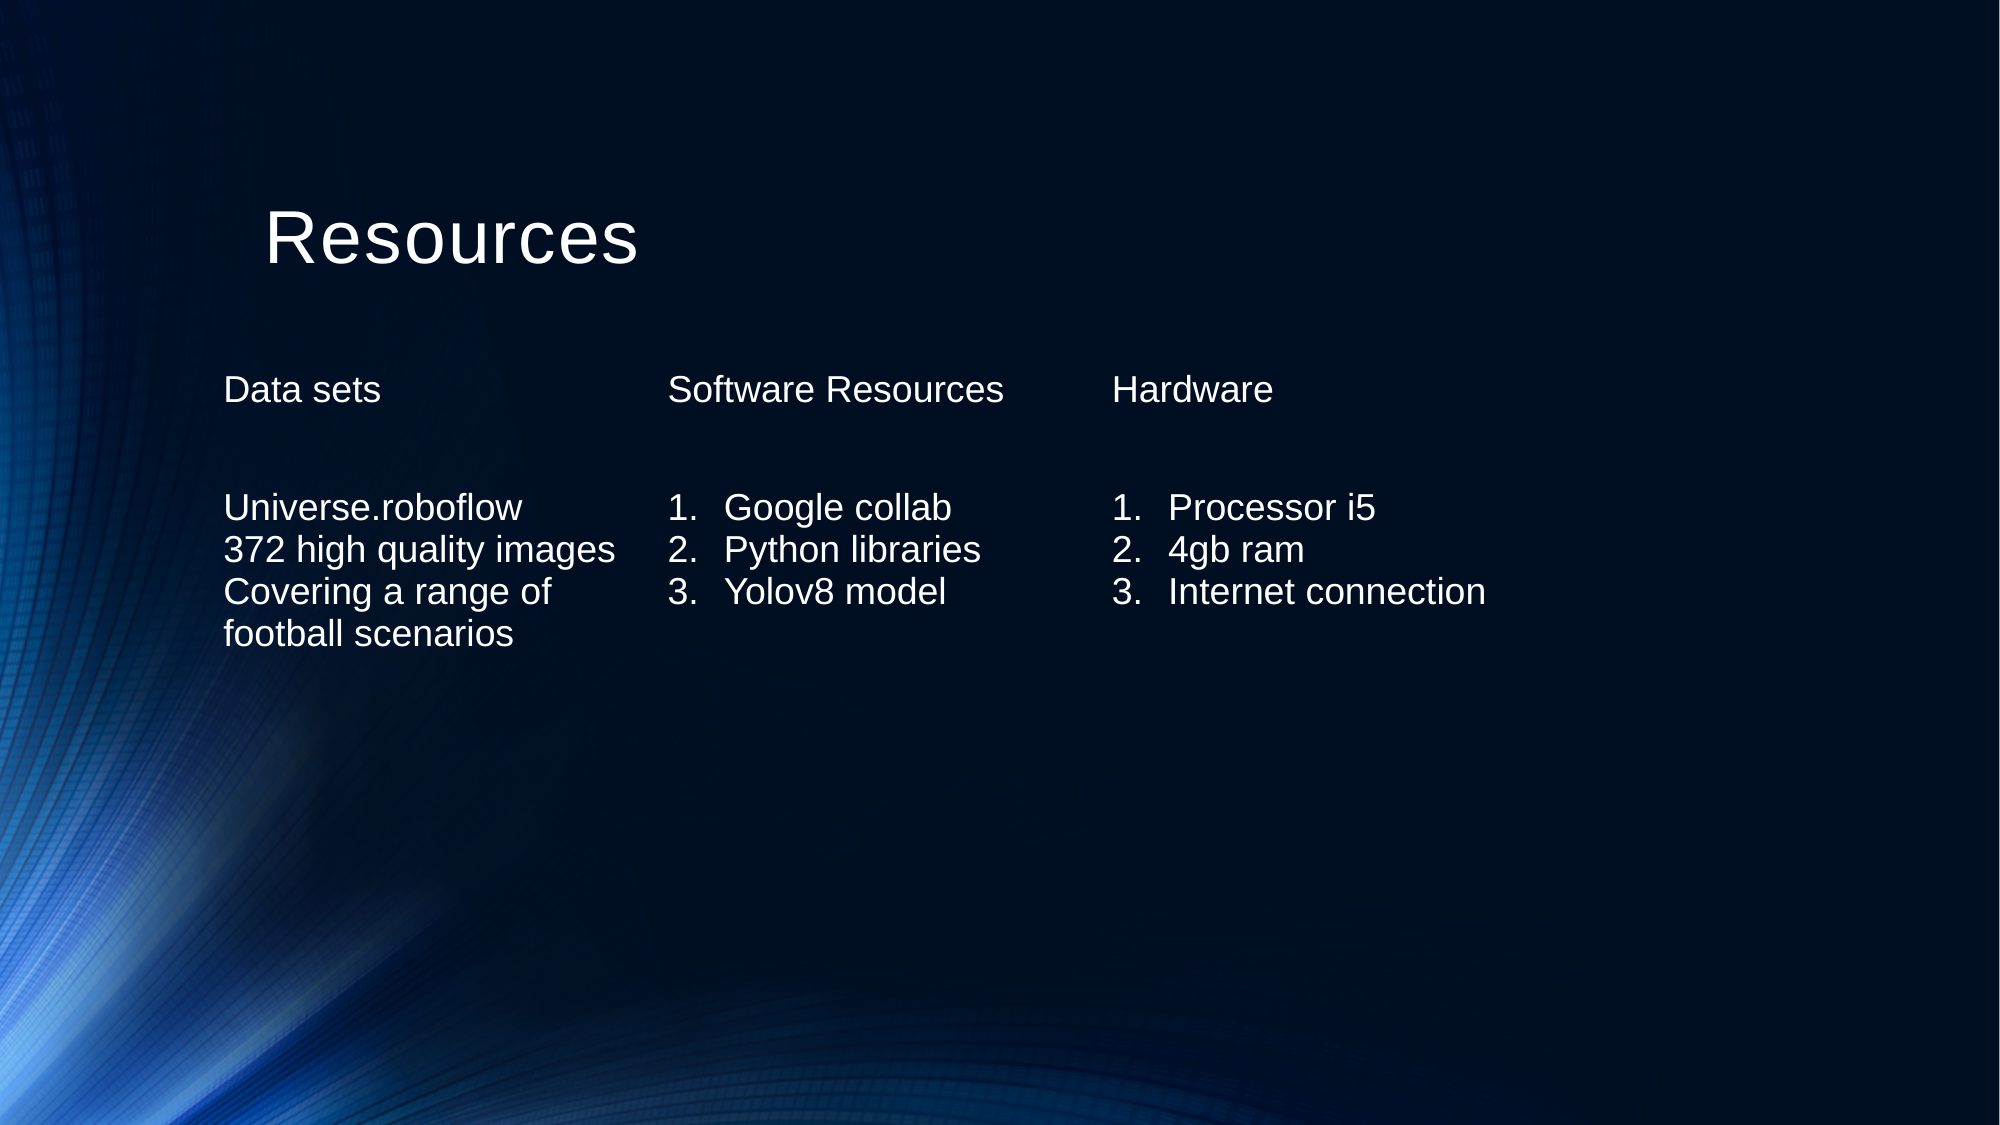

# Resources
| Data sets | Software Resources | Hardware |
| --- | --- | --- |
| Universe.roboflow 372 high quality images Covering a range of football scenarios | Google collab Python libraries Yolov8 model | Processor i5 4gb ram Internet connection |